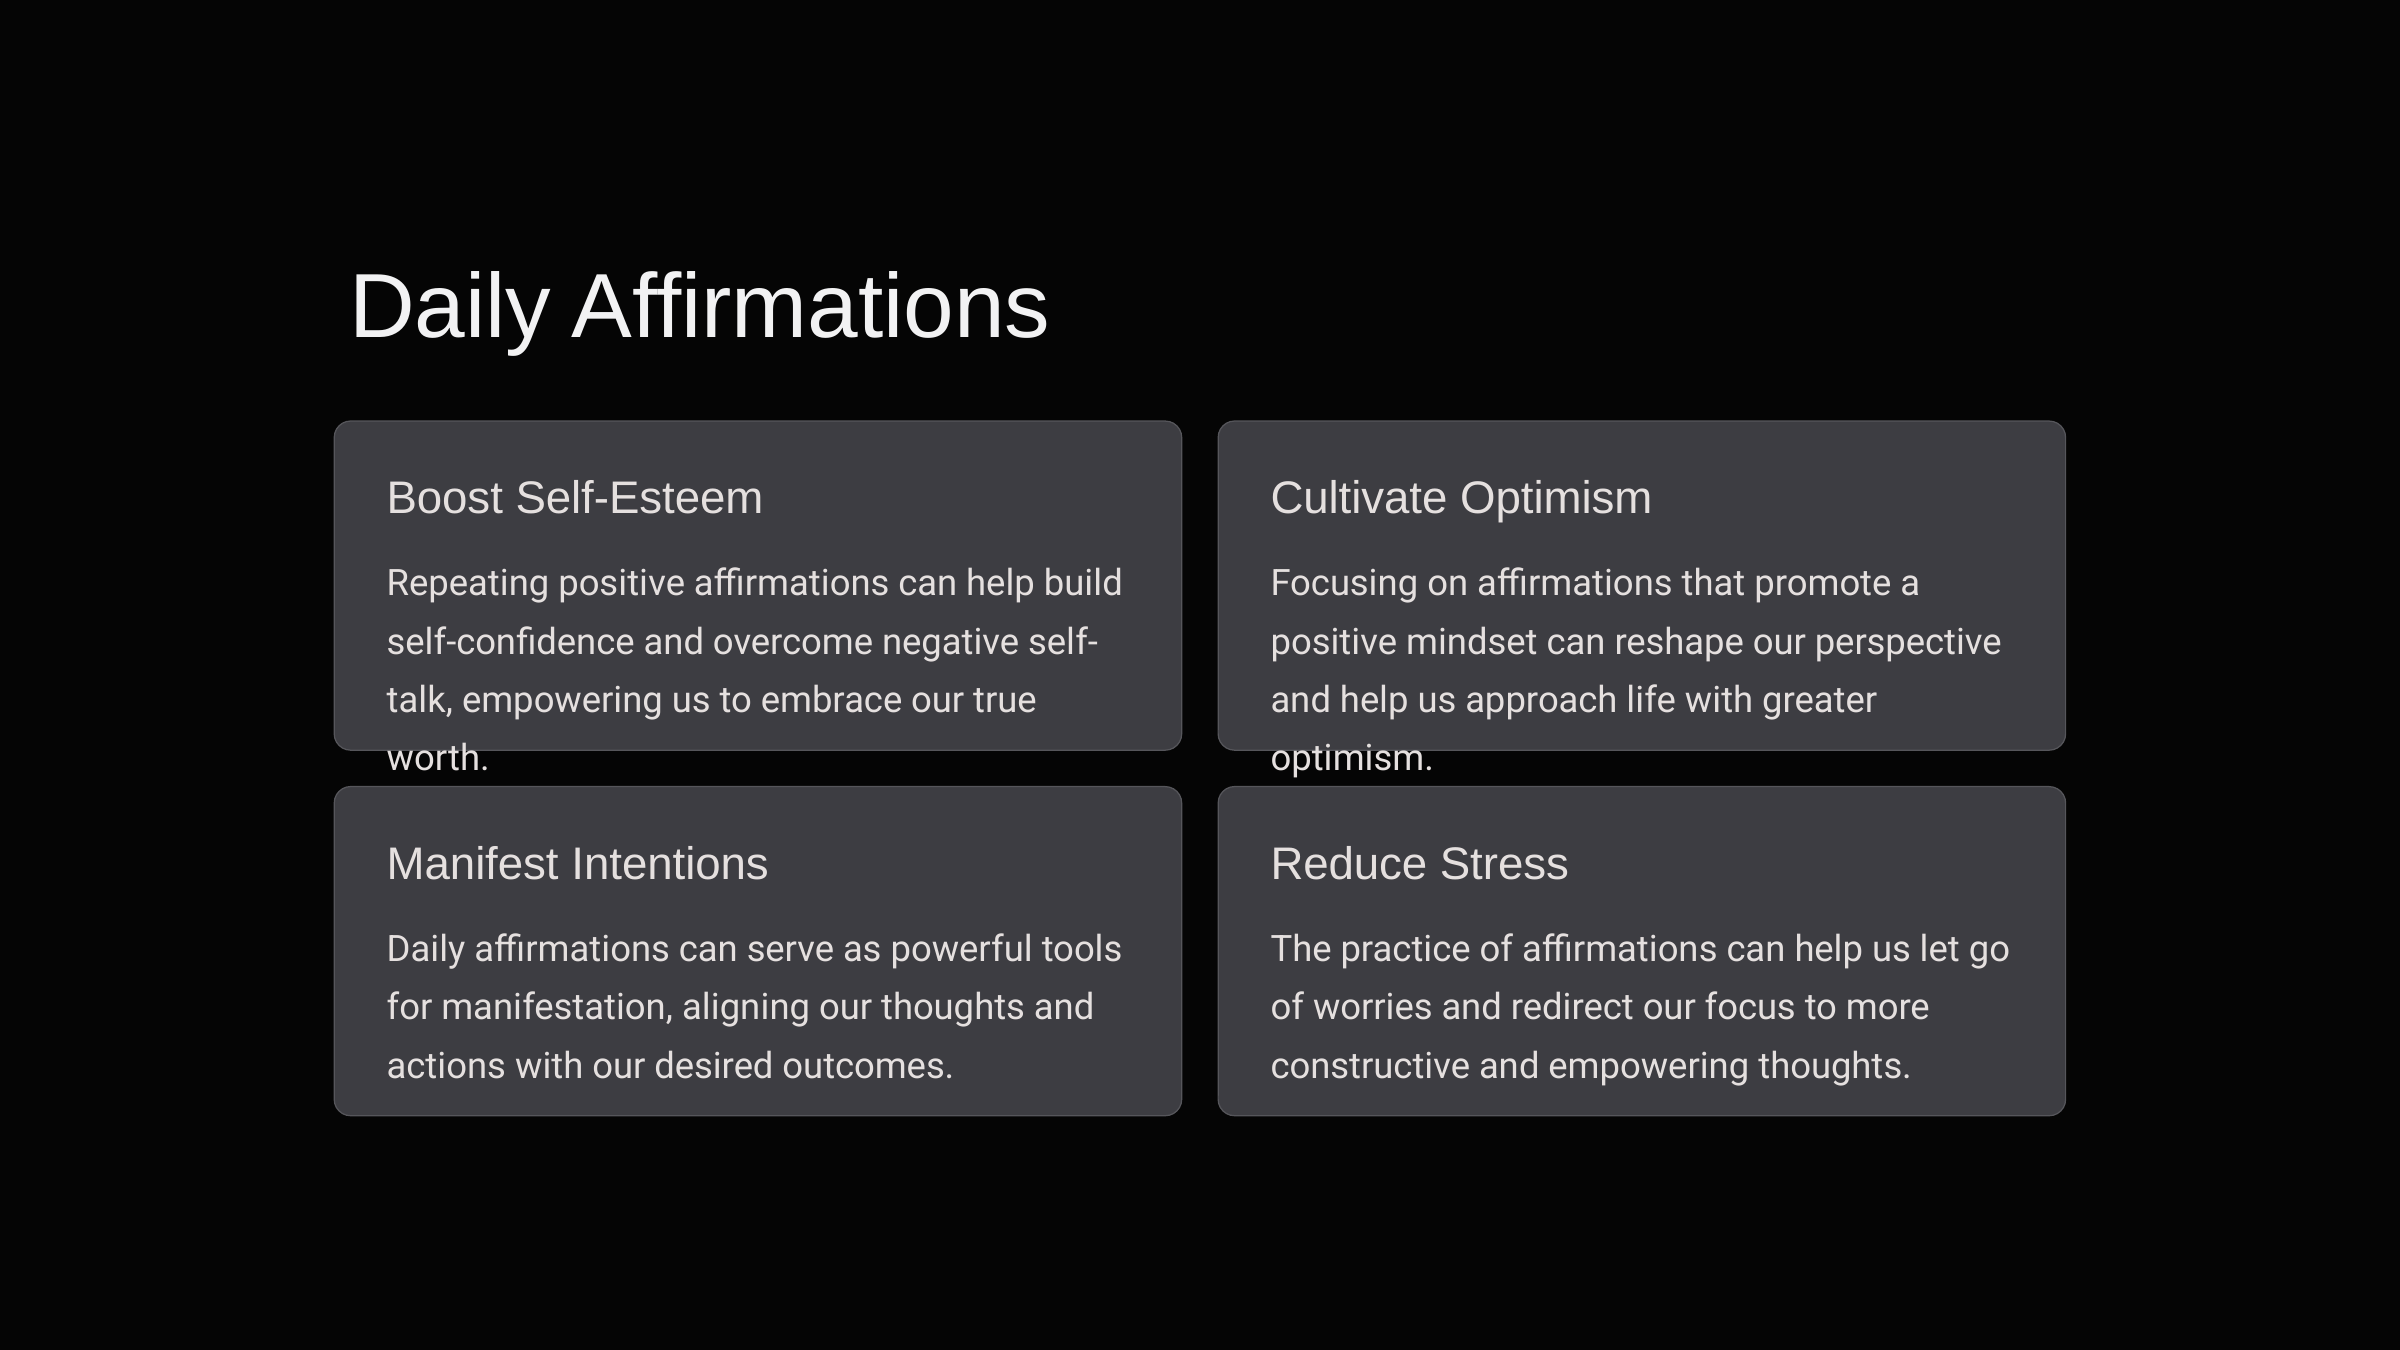

Daily Affirmations

Boost Self-Esteem
Cultivate Optimism
Repeating positive affirmations can help build self-confidence and overcome negative self-talk, empowering us to embrace our true worth.
Focusing on affirmations that promote a positive mindset can reshape our perspective and help us approach life with greater optimism.

Manifest Intentions
Reduce Stress
Daily affirmations can serve as powerful tools for manifestation, aligning our thoughts and actions with our desired outcomes.
The practice of affirmations can help us let go of worries and redirect our focus to more constructive and empowering thoughts.